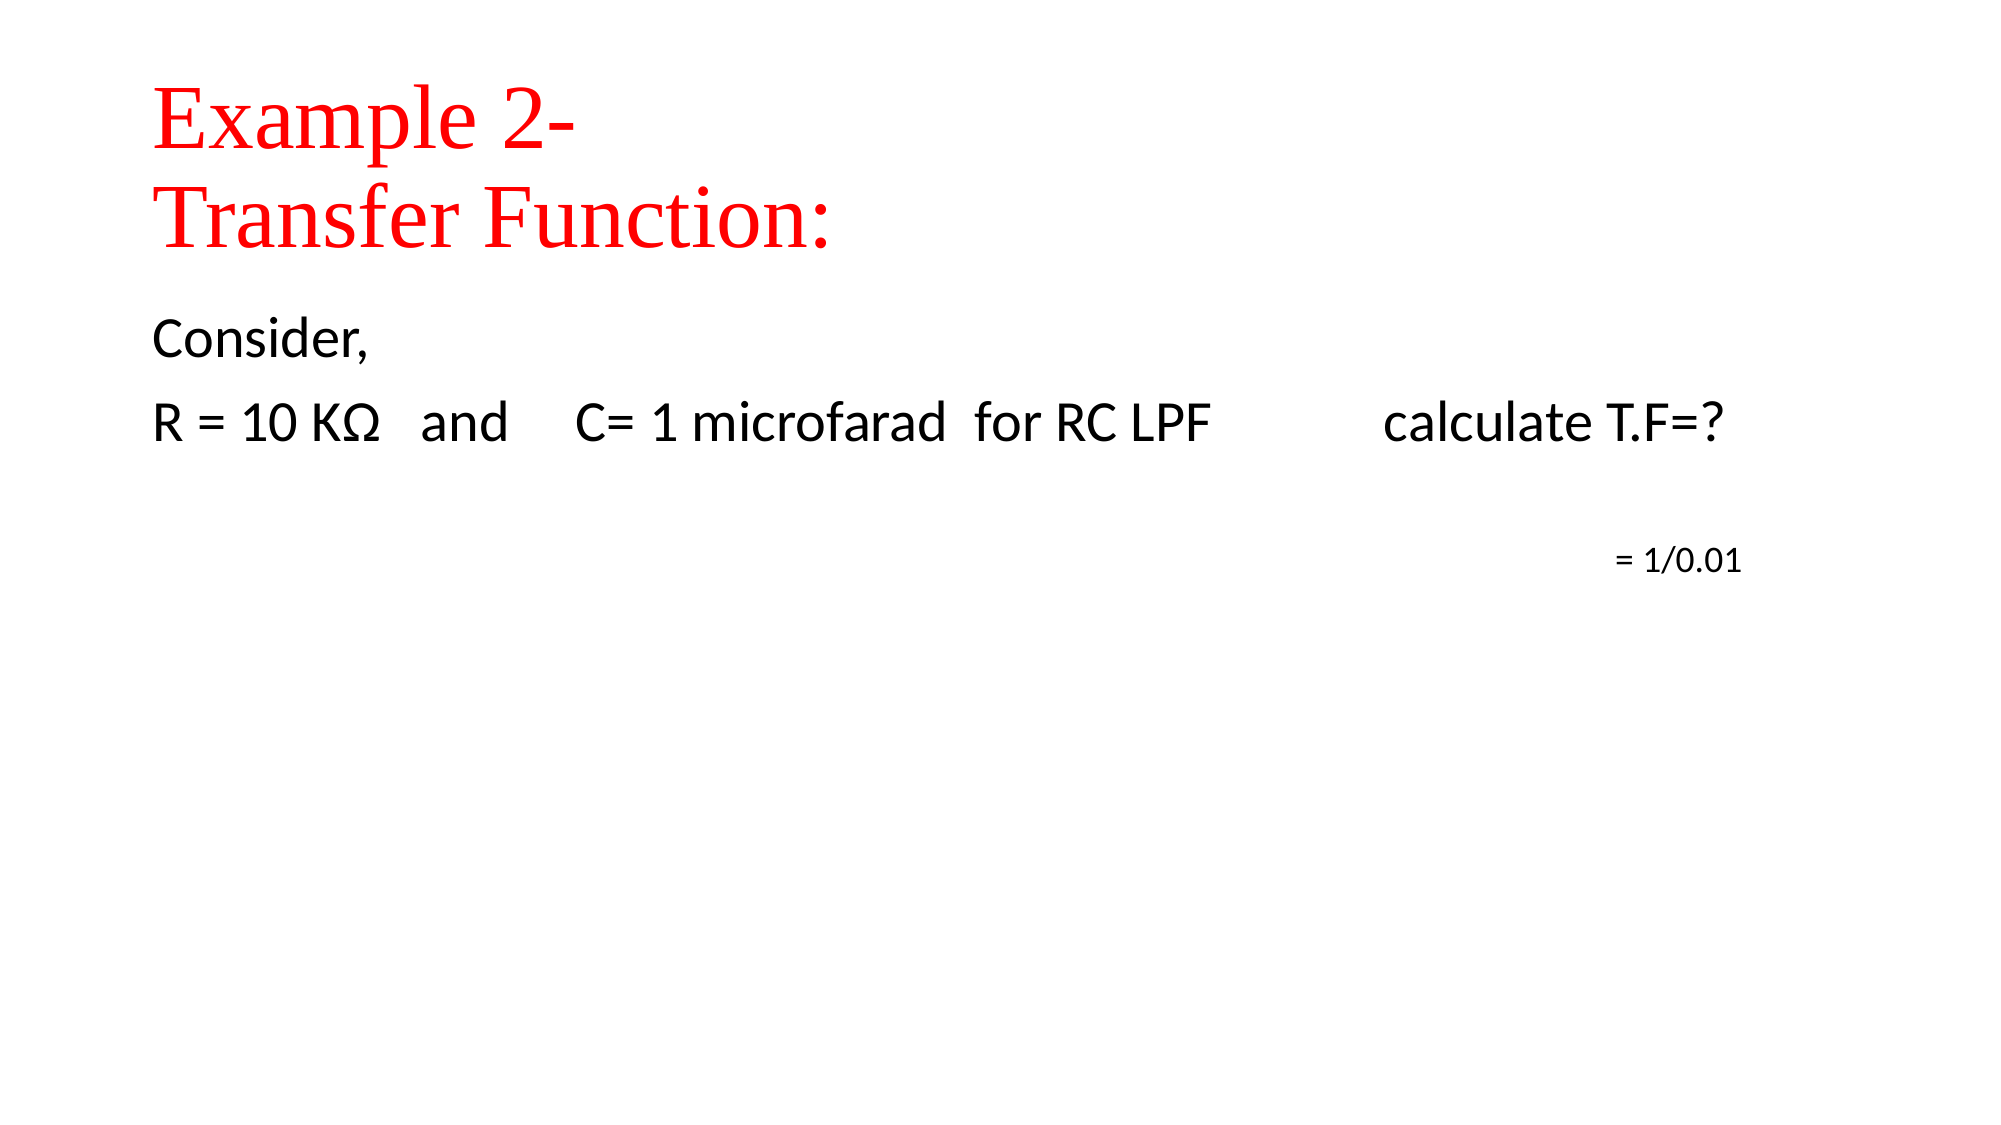

# Example 2- Transfer Function:
Consider,
R = 10 KΩ   and     C= 1 microfarad  for RC LPF             calculate T.F=?
= 1/0.01